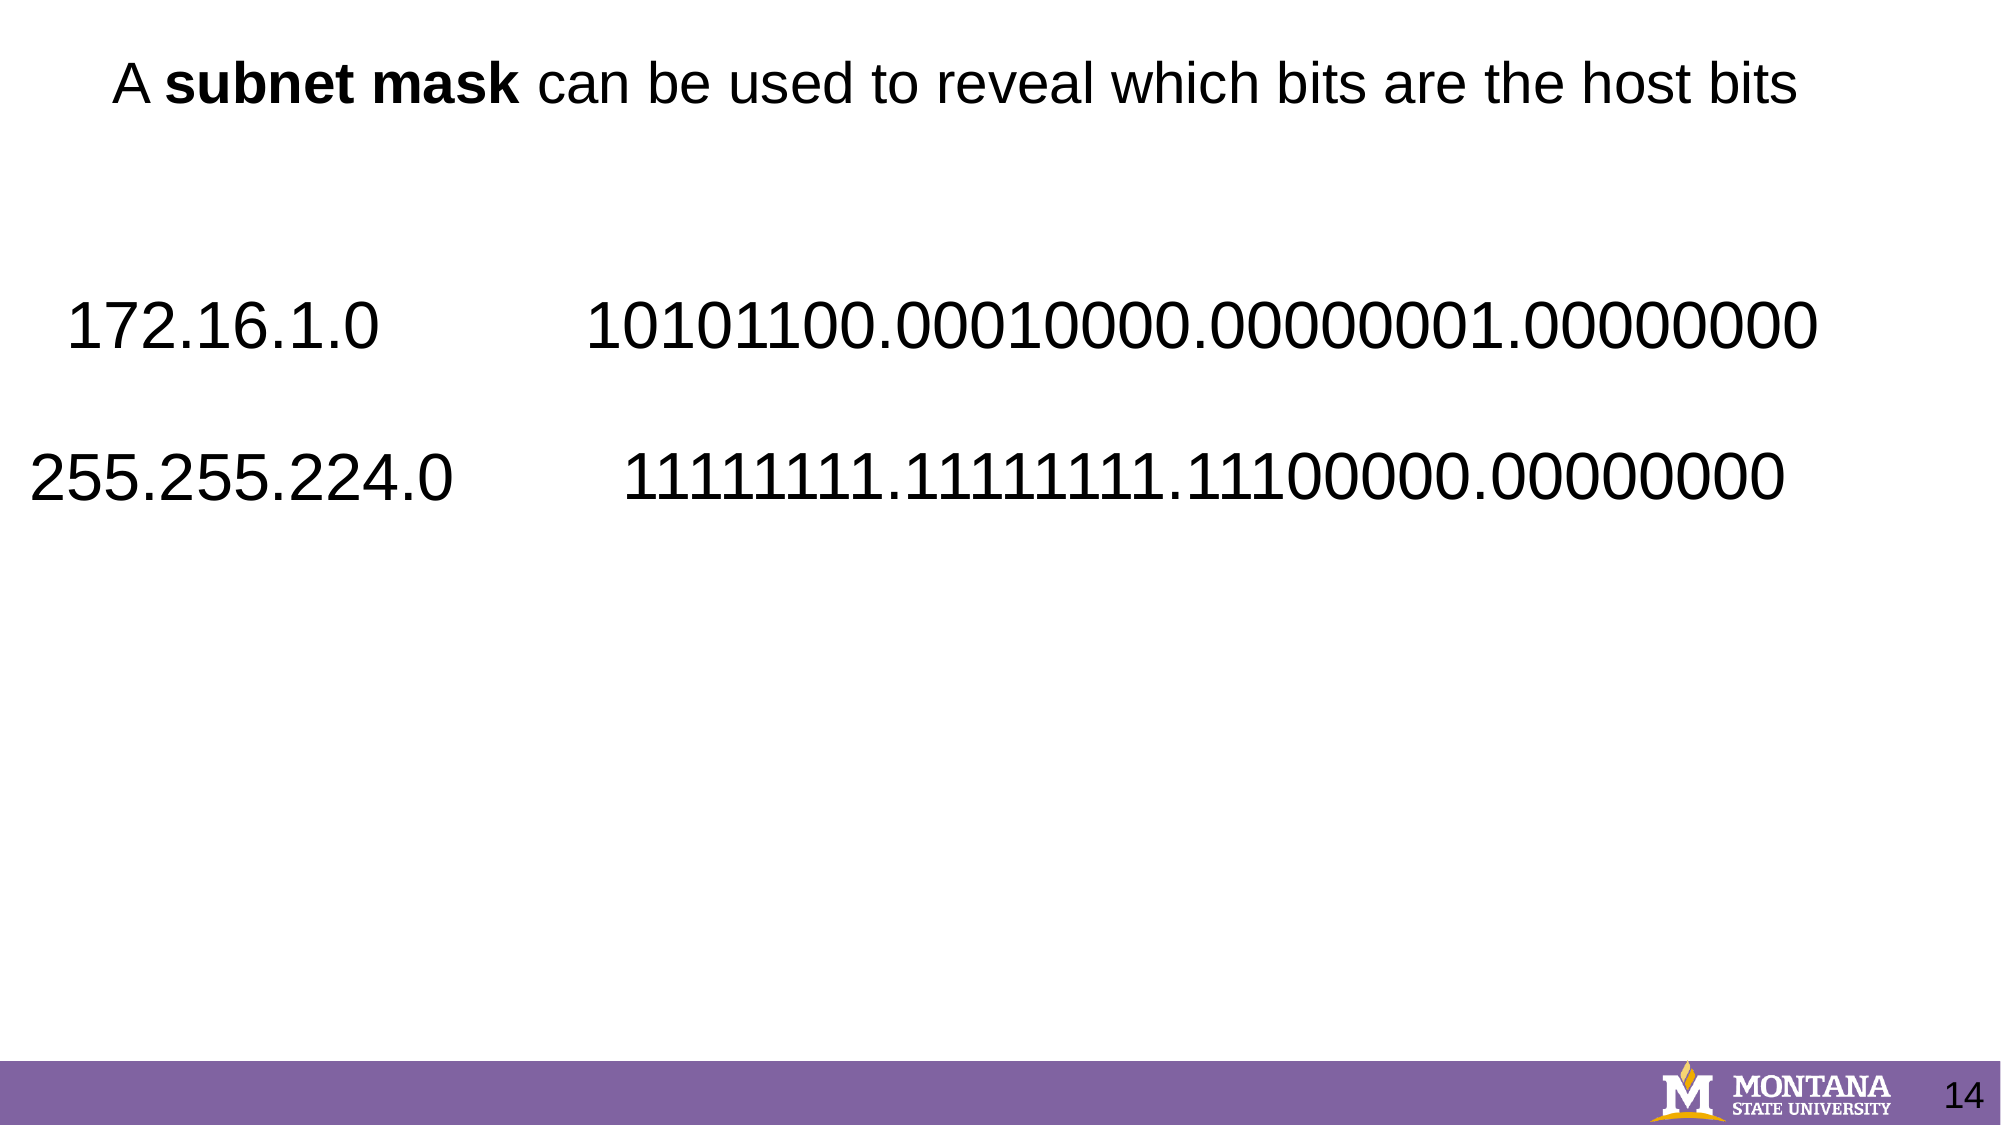

A subnet mask can be used to reveal which bits are the host bits
10101100.00010000.00000001.00000000
172.16.1.0
11111111.11111111.11100000.00000000
255.255.224.0
14